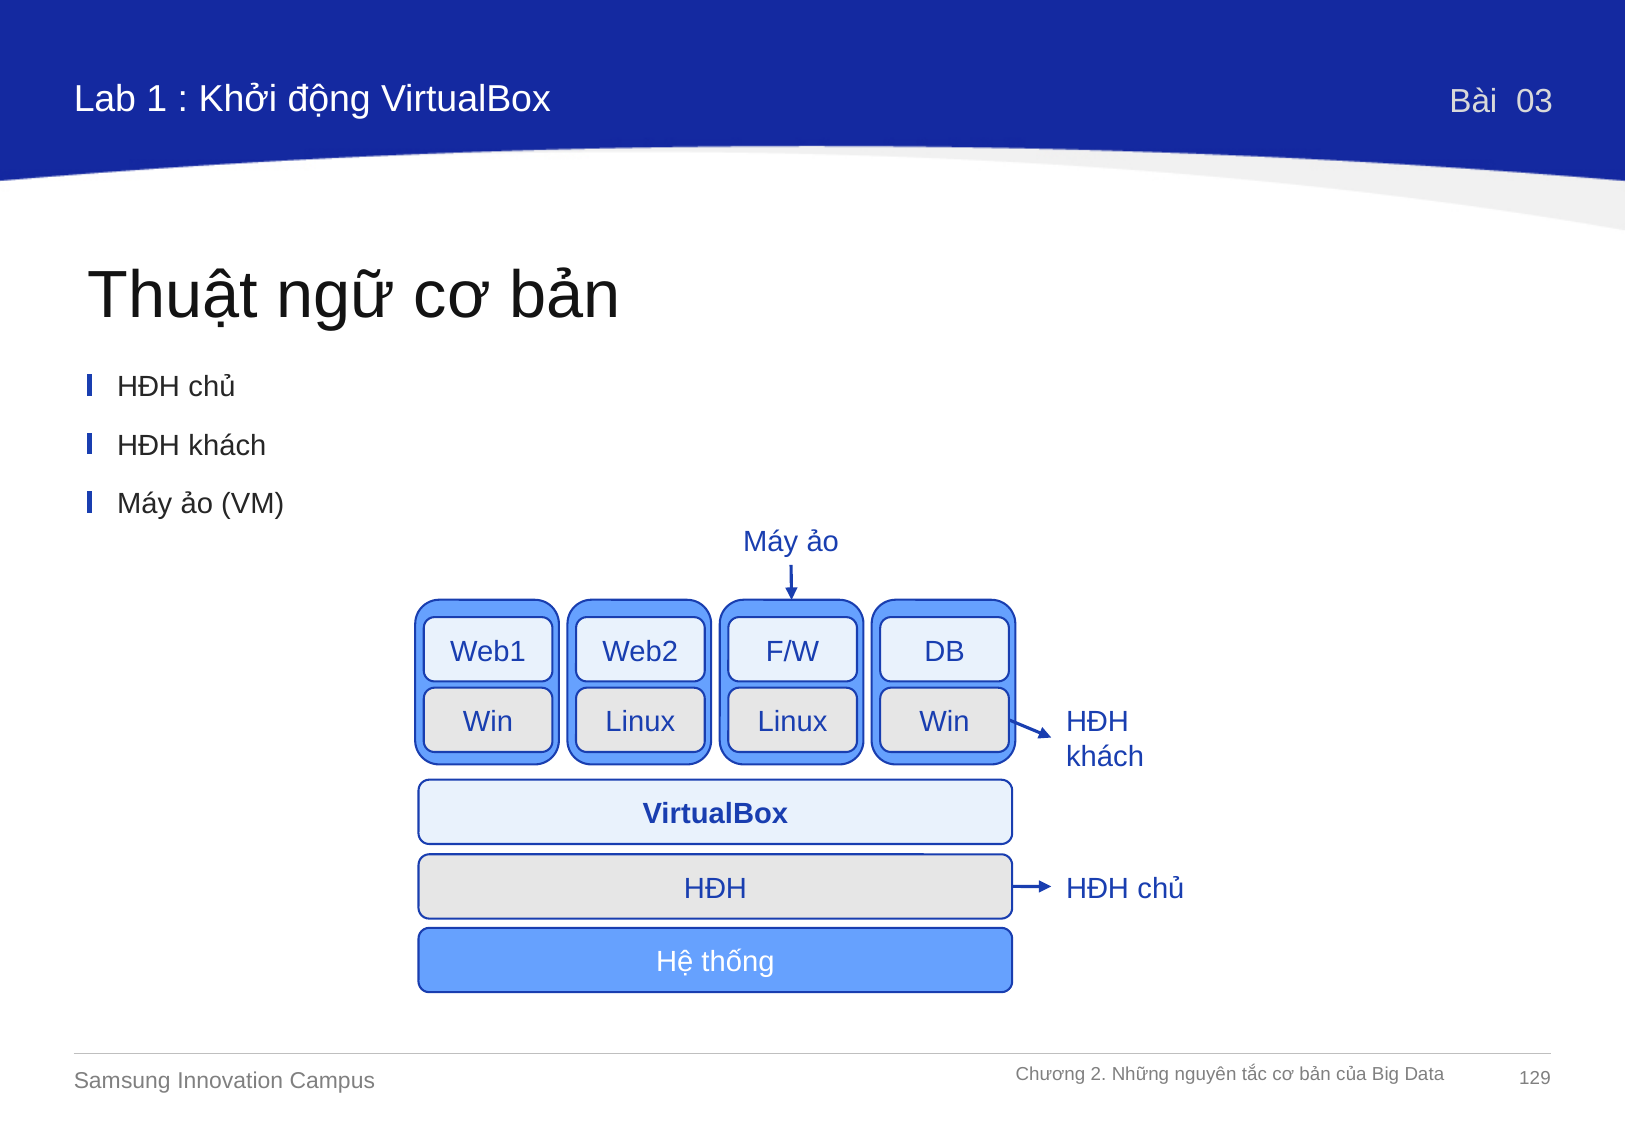

Lab 1 : Khởi động VirtualBox
Bài  03
Thuật ngữ cơ bản
HĐH chủ
HĐH khách
Máy ảo (VM)
Máy ảo

Web1
Web2
F/W
DB
Win
Linux
Linux
Win
VirtualBox
HĐH
Hệ thống
HĐH khách
HĐH chủ